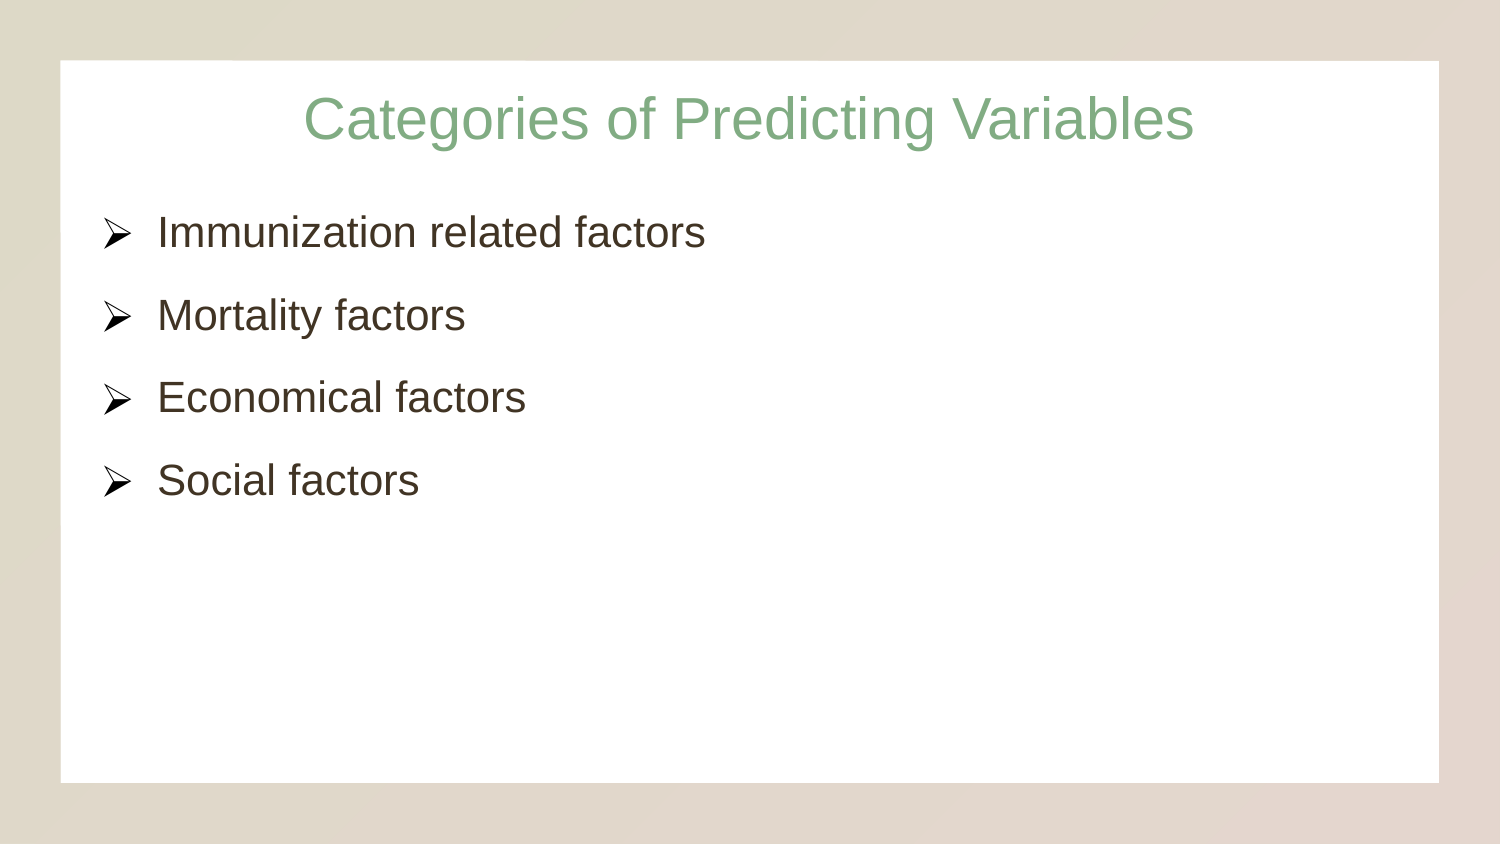

# Categories of Predicting Variables
Immunization related factors
Mortality factors
Economical factors
Social factors